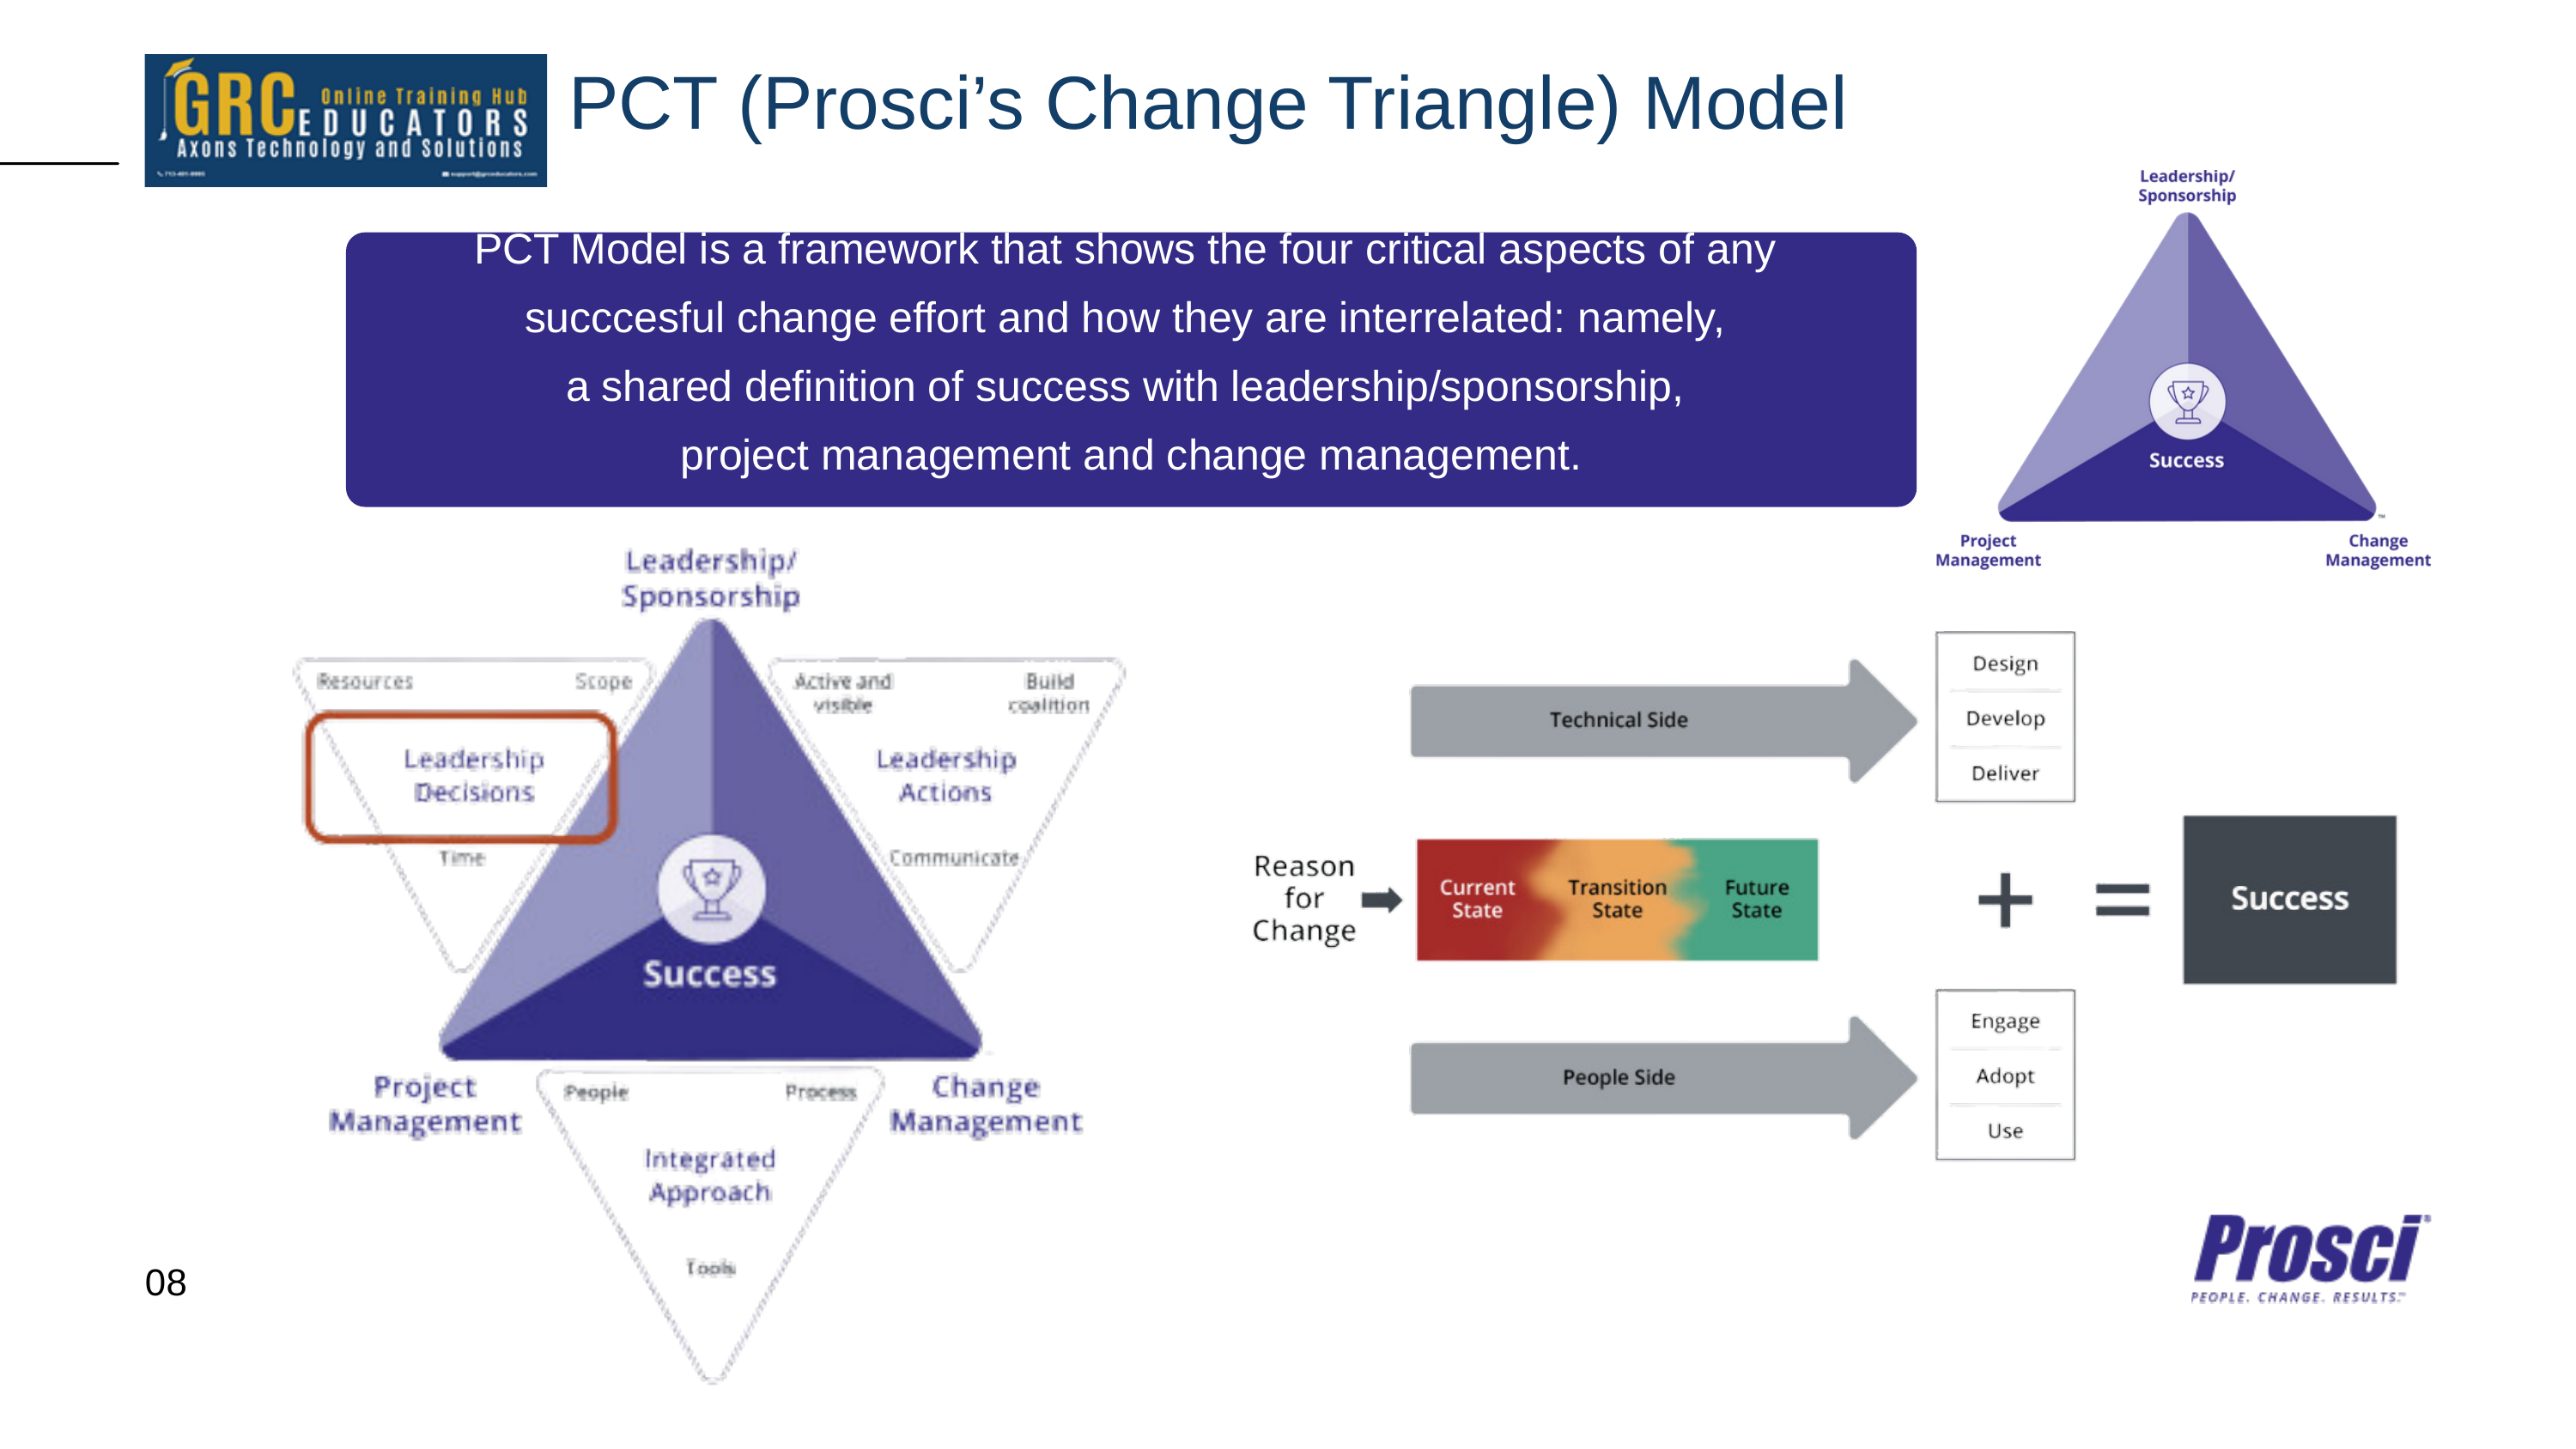

PCT (Prosci’s Change Triangle) Model

PCT Model is a framework that shows the four critical aspects of any
succcesful change effort and how they are interrelated: namely,
a shared definition of success with leadership/sponsorship,
project management and change management.

08